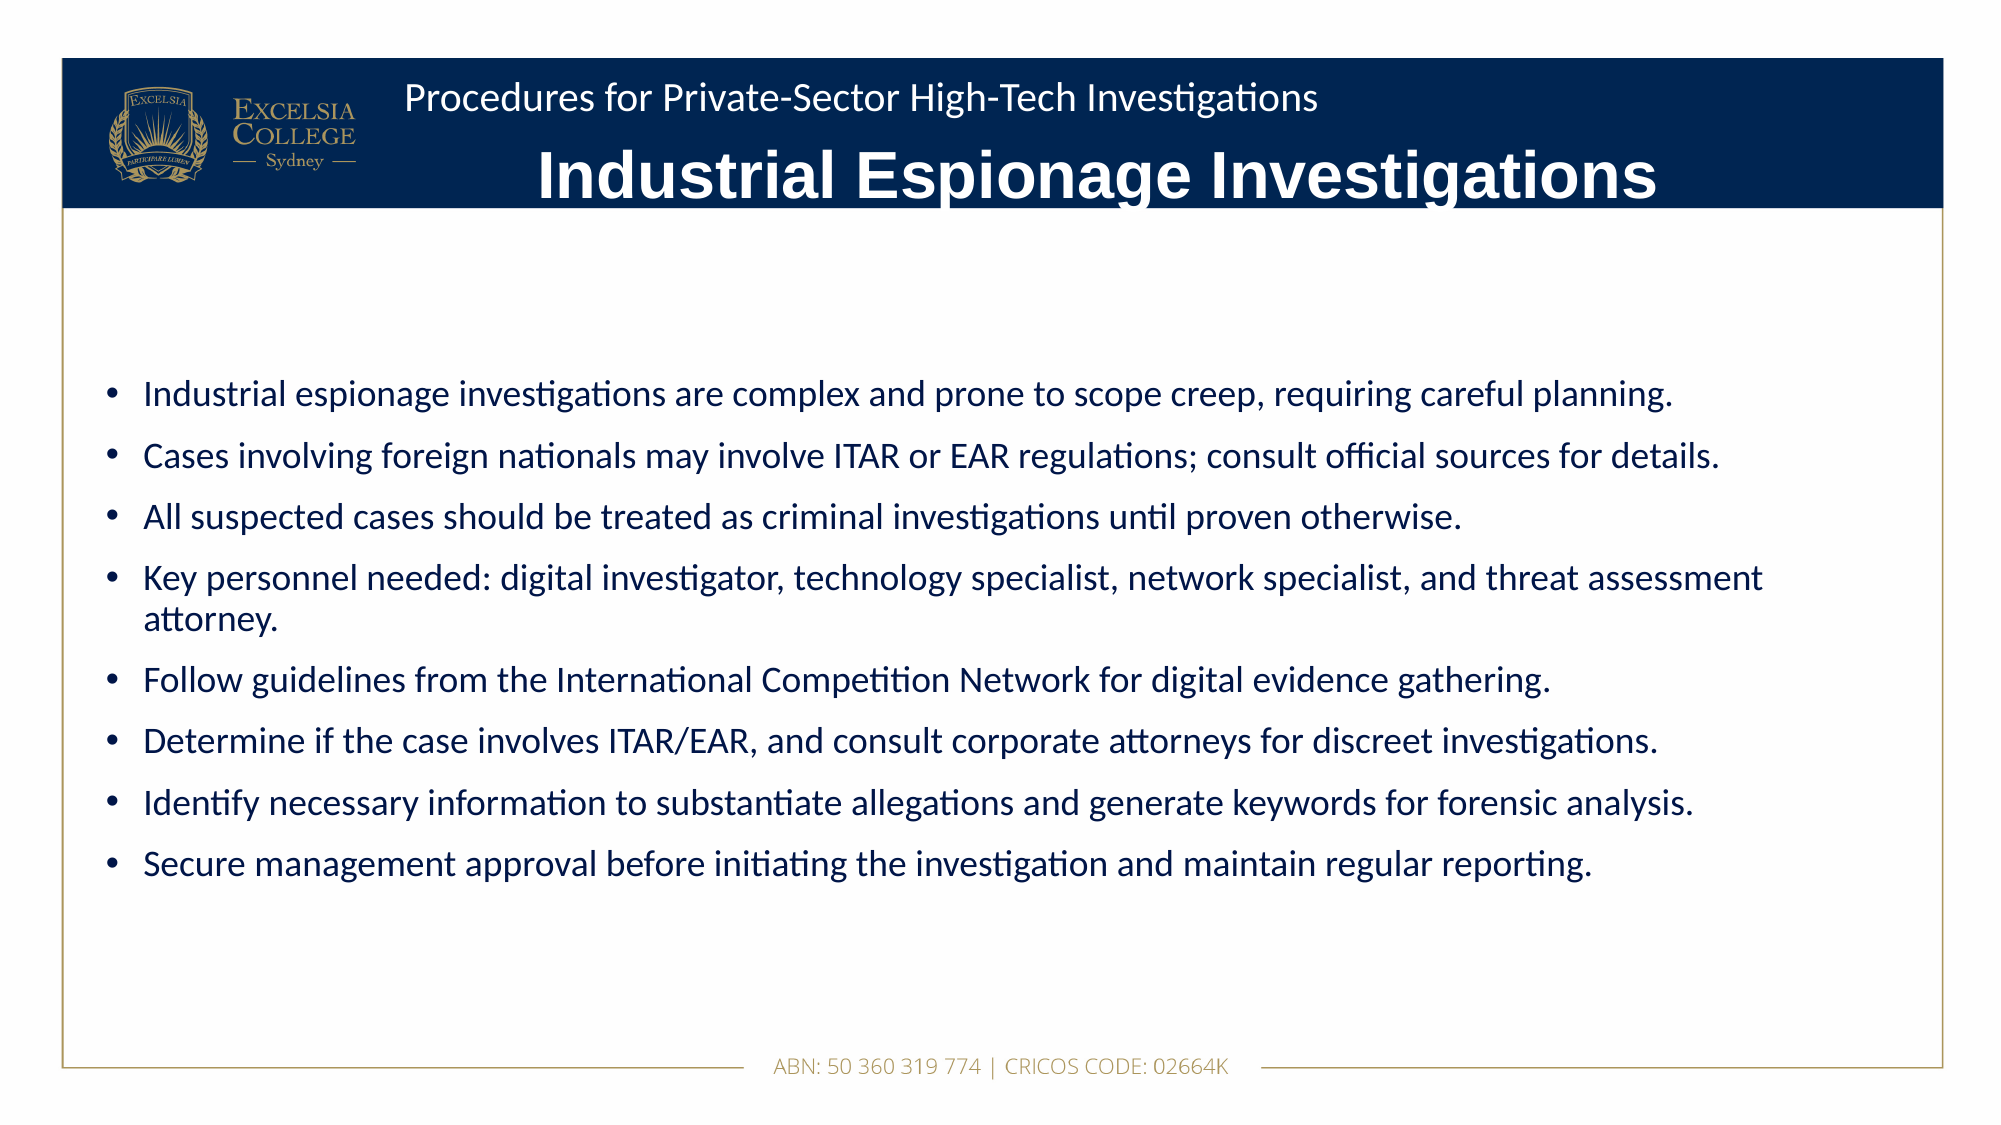

# Procedures for Private-Sector High-Tech Investigations
Industrial Espionage Investigations
Industrial espionage investigations are complex and prone to scope creep, requiring careful planning.
Cases involving foreign nationals may involve ITAR or EAR regulations; consult official sources for details.
All suspected cases should be treated as criminal investigations until proven otherwise.
Key personnel needed: digital investigator, technology specialist, network specialist, and threat assessment attorney.
Follow guidelines from the International Competition Network for digital evidence gathering.
Determine if the case involves ITAR/EAR, and consult corporate attorneys for discreet investigations.
Identify necessary information to substantiate allegations and generate keywords for forensic analysis.
Secure management approval before initiating the investigation and maintain regular reporting.